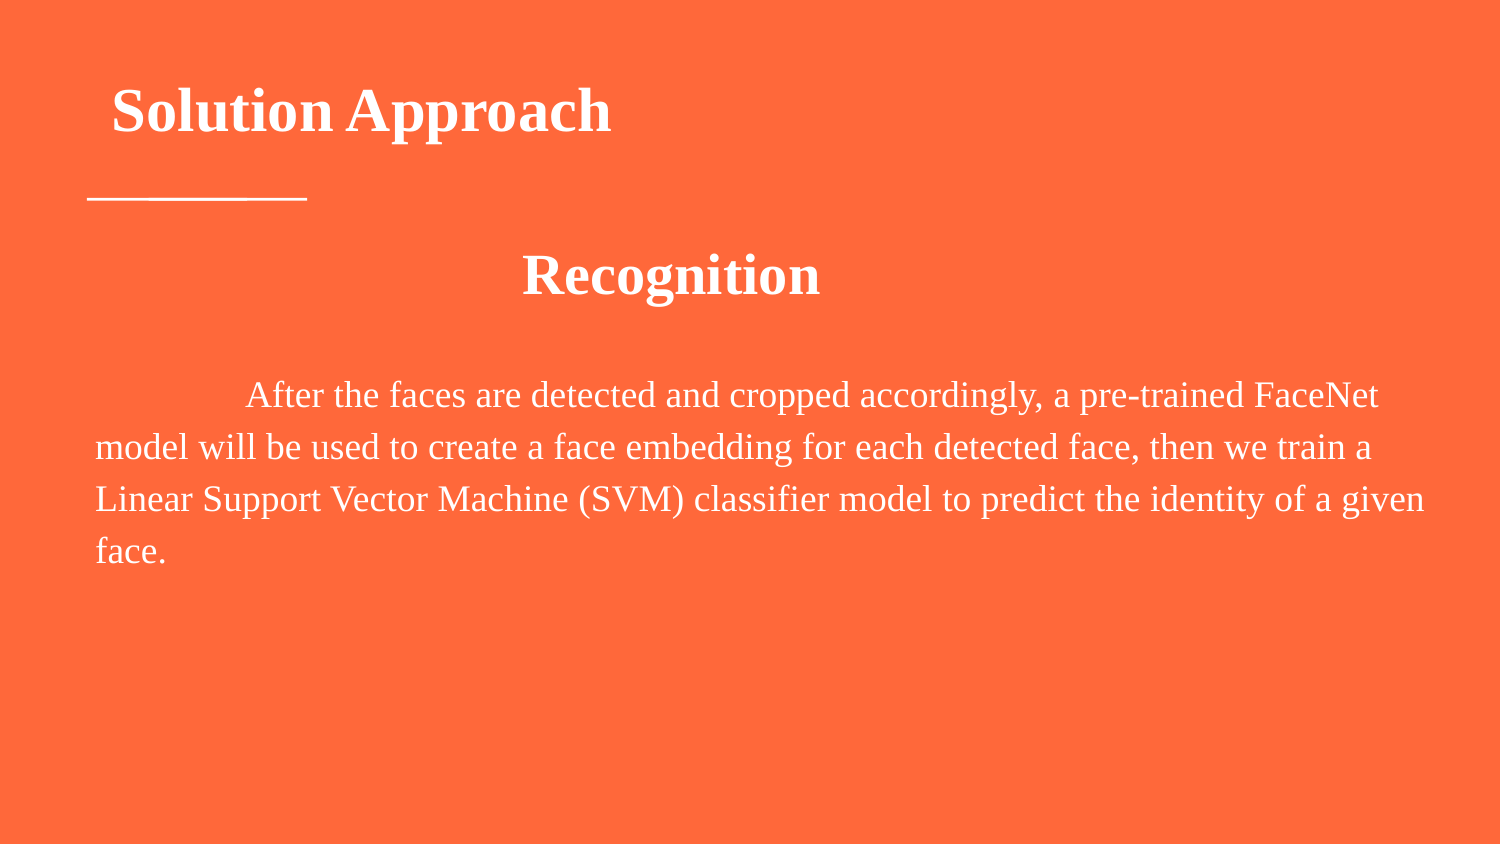

# Solution Approach

                                             Recognition

	After the faces are detected and cropped accordingly, a pre-trained FaceNet model will be used to create a face embedding for each detected face, then we train a Linear Support Vector Machine (SVM) classifier model to predict the identity of a given face.